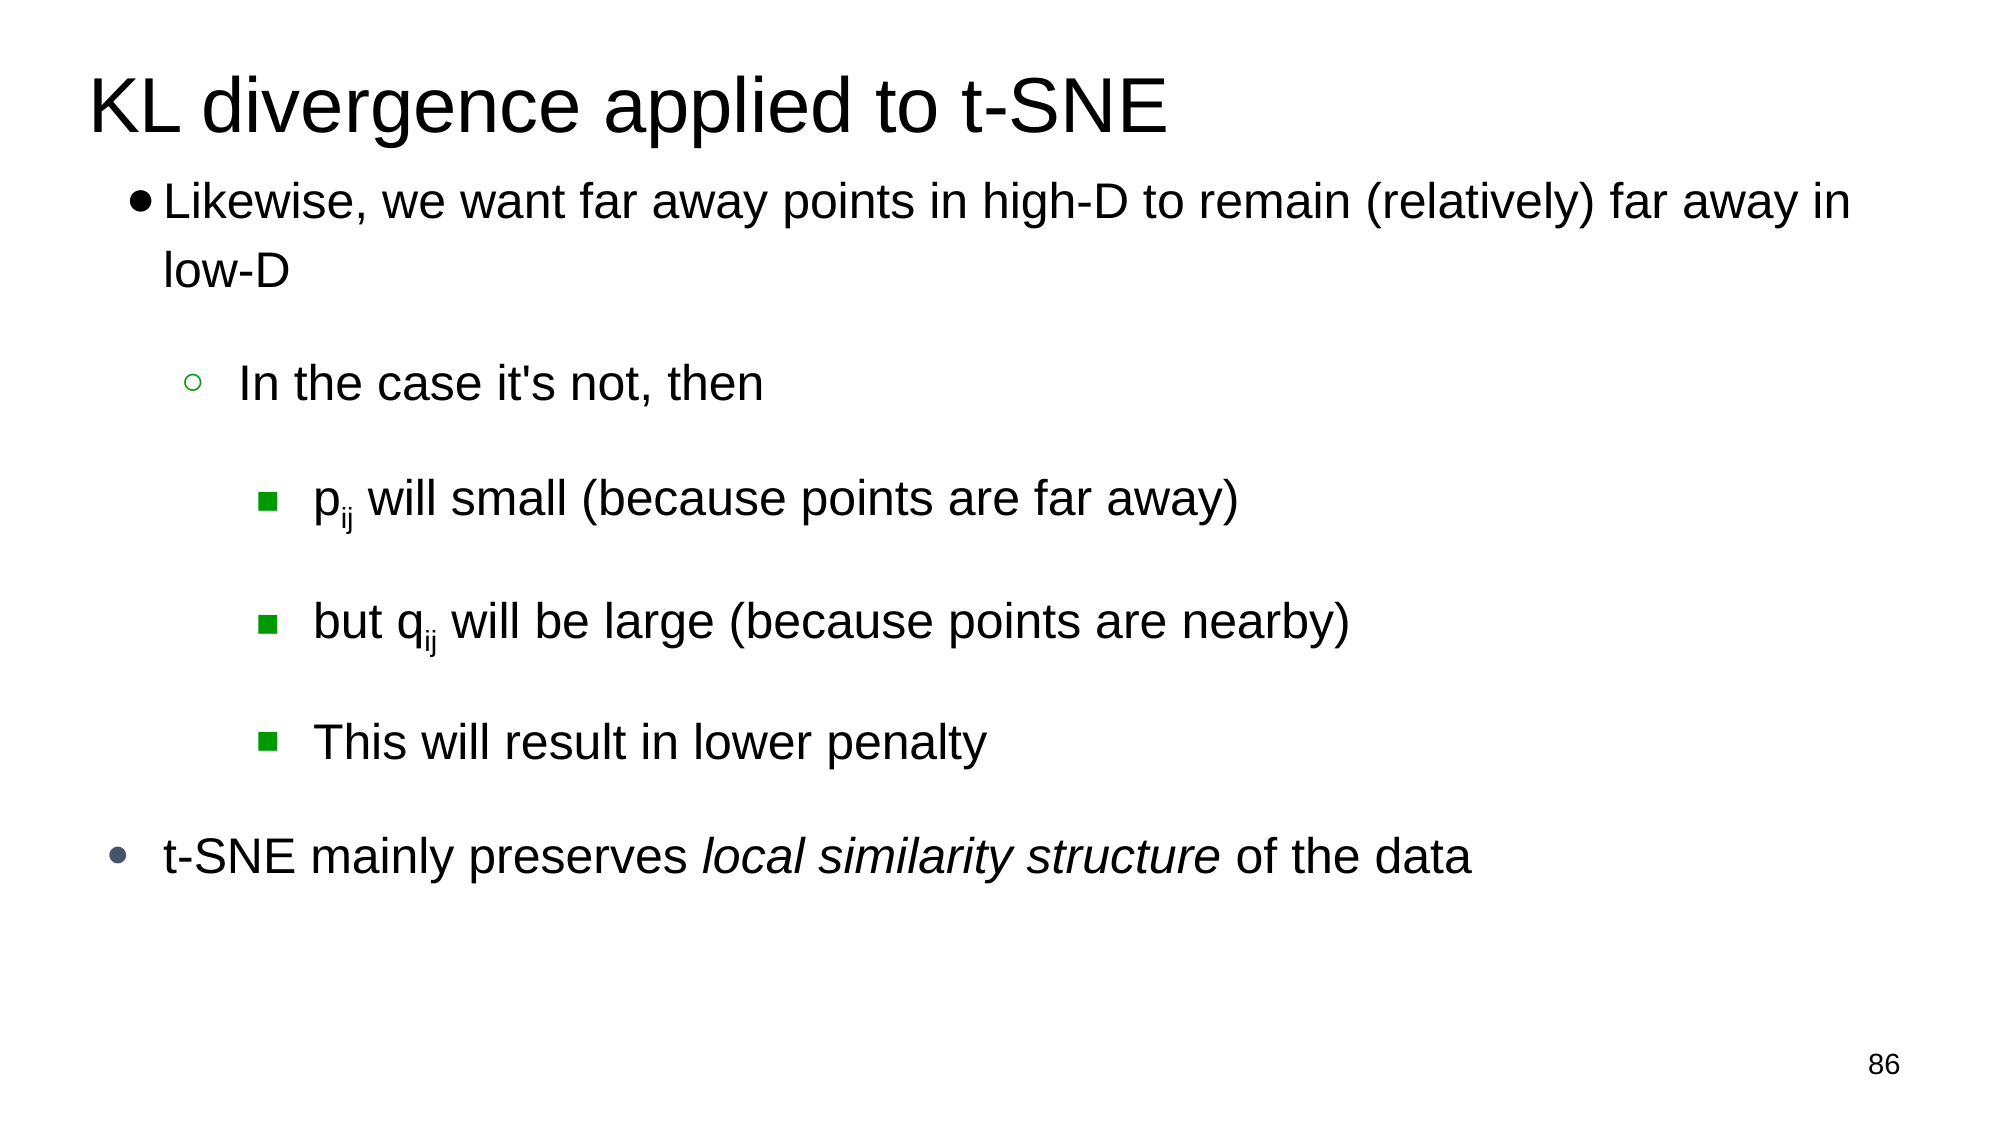

# KL divergence applied to t-SNE
Likewise, we want far away points in high-D to remain (relatively) far away in low-D
In the case it's not, then
pij will small (because points are far away)
but qij will be large (because points are nearby)
This will result in lower penalty
t-SNE mainly preserves local similarity structure of the data
86